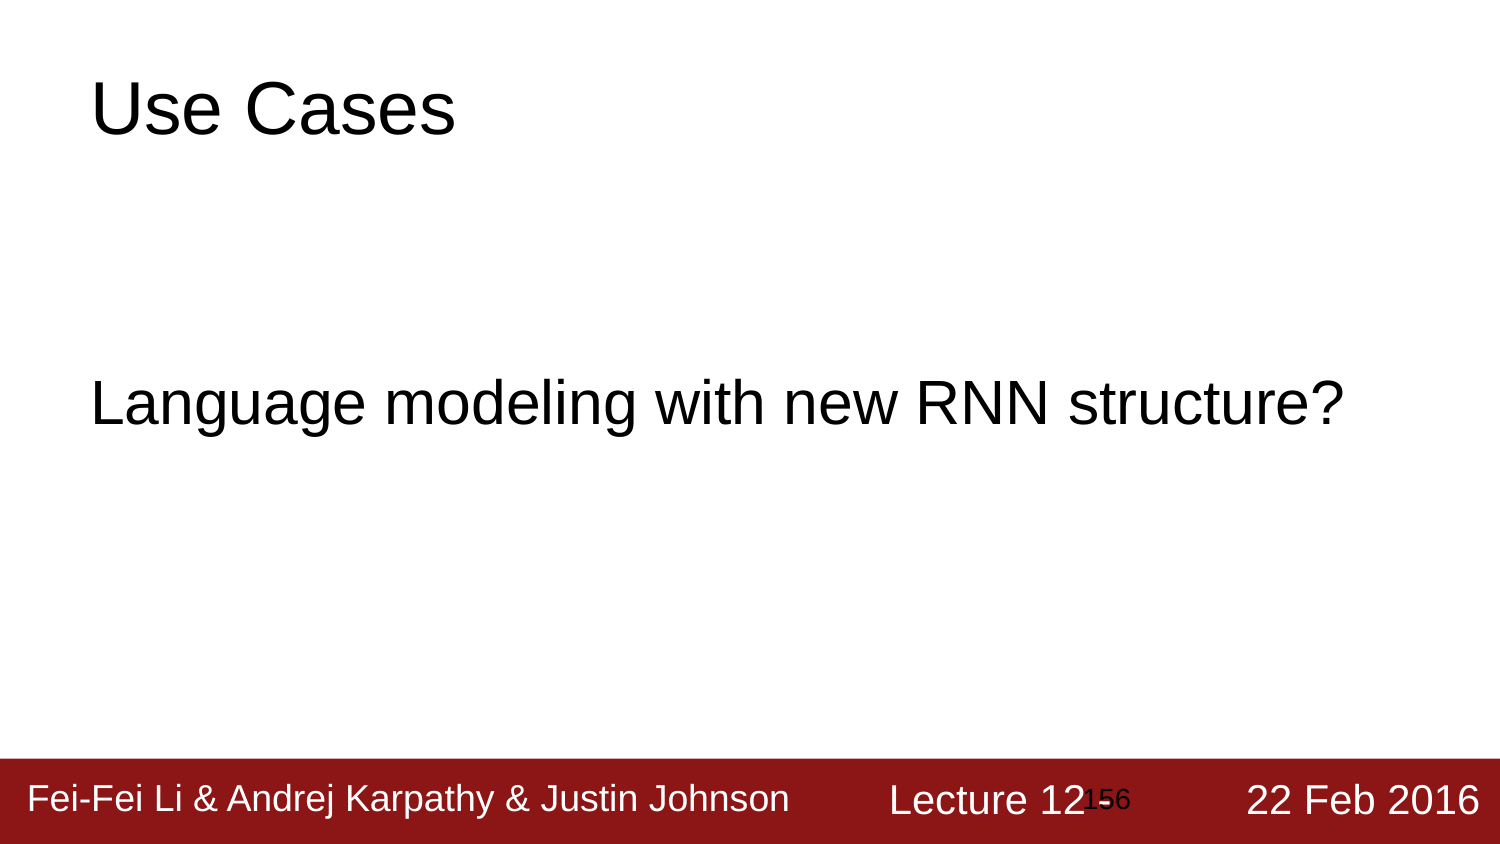

# Use Cases

Language modeling with new RNN structure?

156